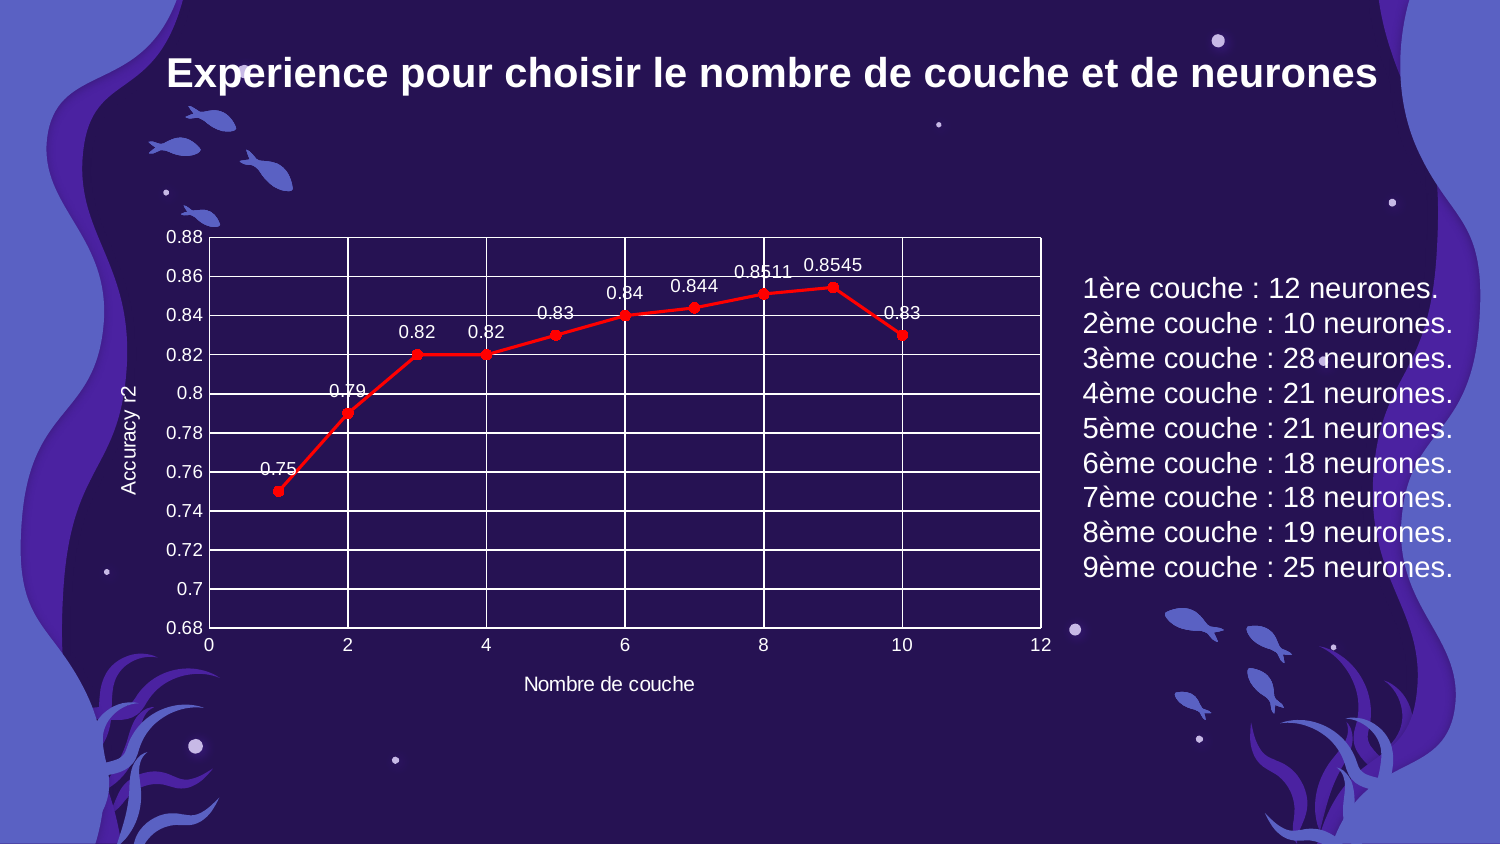

Experience pour choisir le nombre de couche et de neurones

### Chart

| Category | Scores |
|---|---|
1ère couche : 12 neurones.
2ème couche : 10 neurones.
3ème couche : 28 neurones.
4ème couche : 21 neurones.
5ème couche : 21 neurones.
6ème couche : 18 neurones.
7ème couche : 18 neurones.
8ème couche : 19 neurones.
9ème couche : 25 neurones.